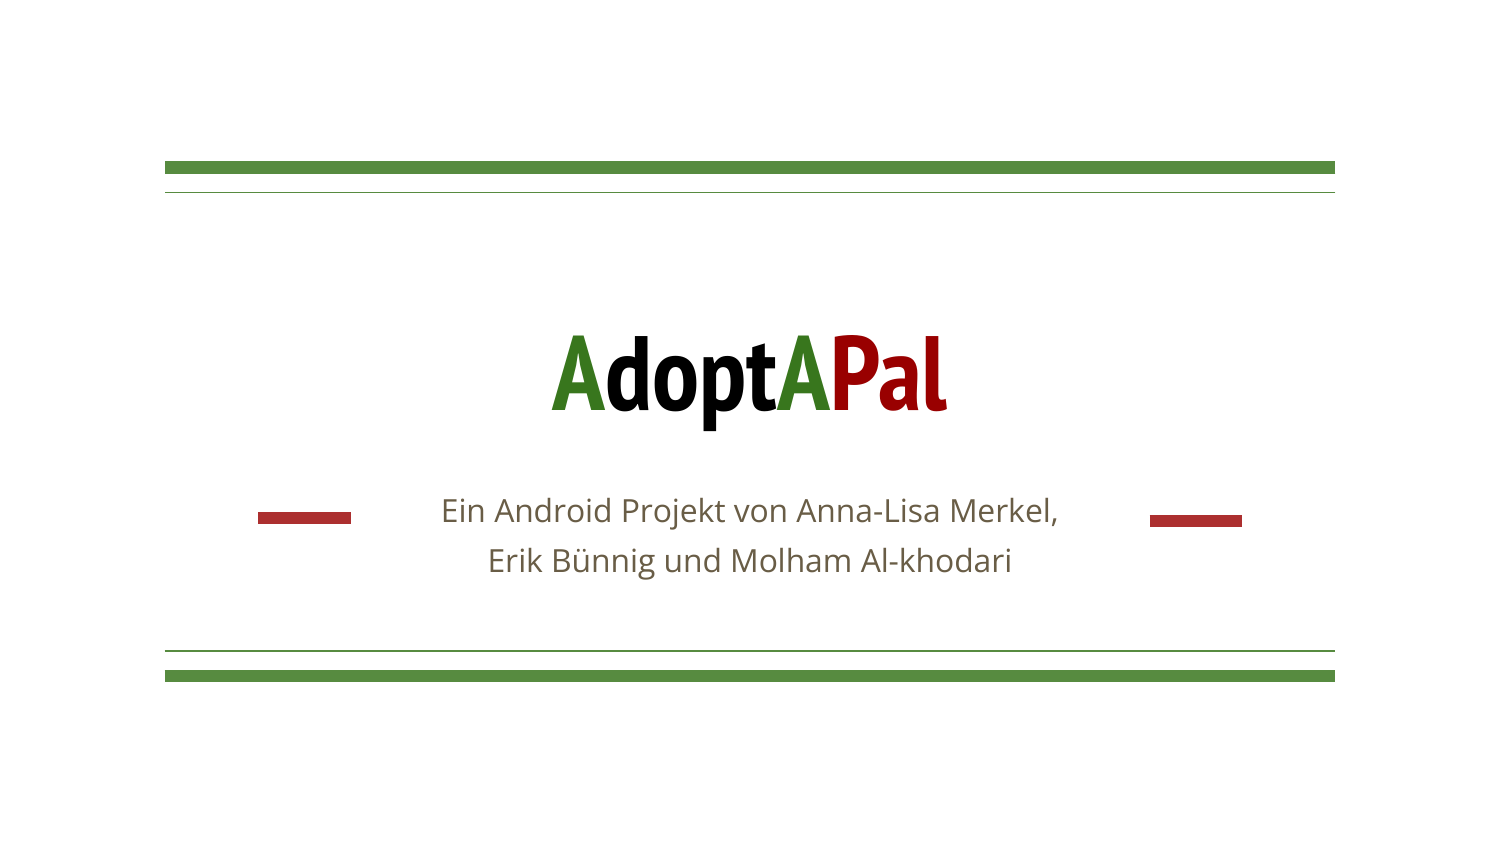

# AdoptAPal
Ein Android Projekt von Anna-Lisa Merkel,
Erik Bünnig und Molham Al-khodari